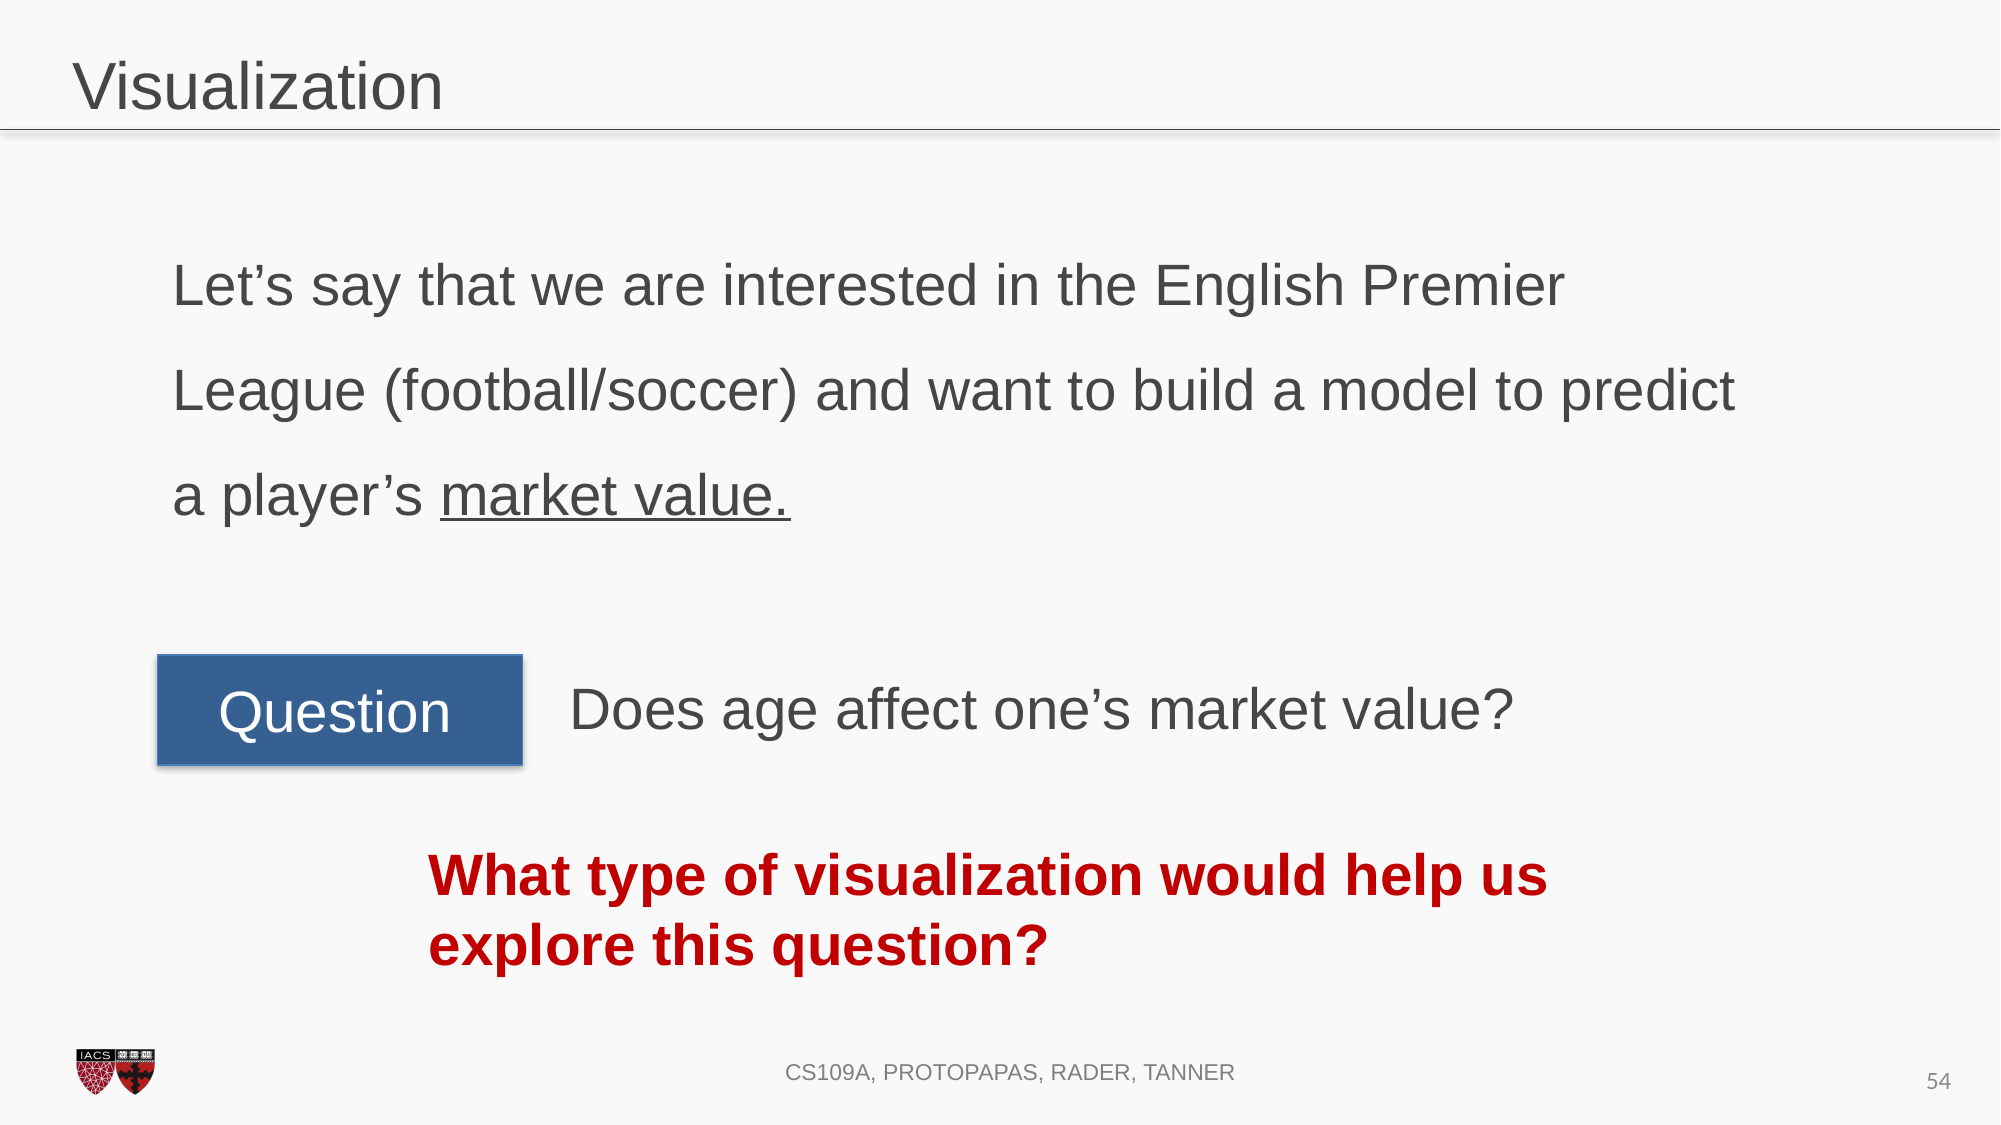

# Visualization
Let’s say that we are interested in the English Premier League (football/soccer) and want to build a model to predict a player’s market value.

Does age affect one’s market value?
Question
What type of visualization would help us explore this question?
54